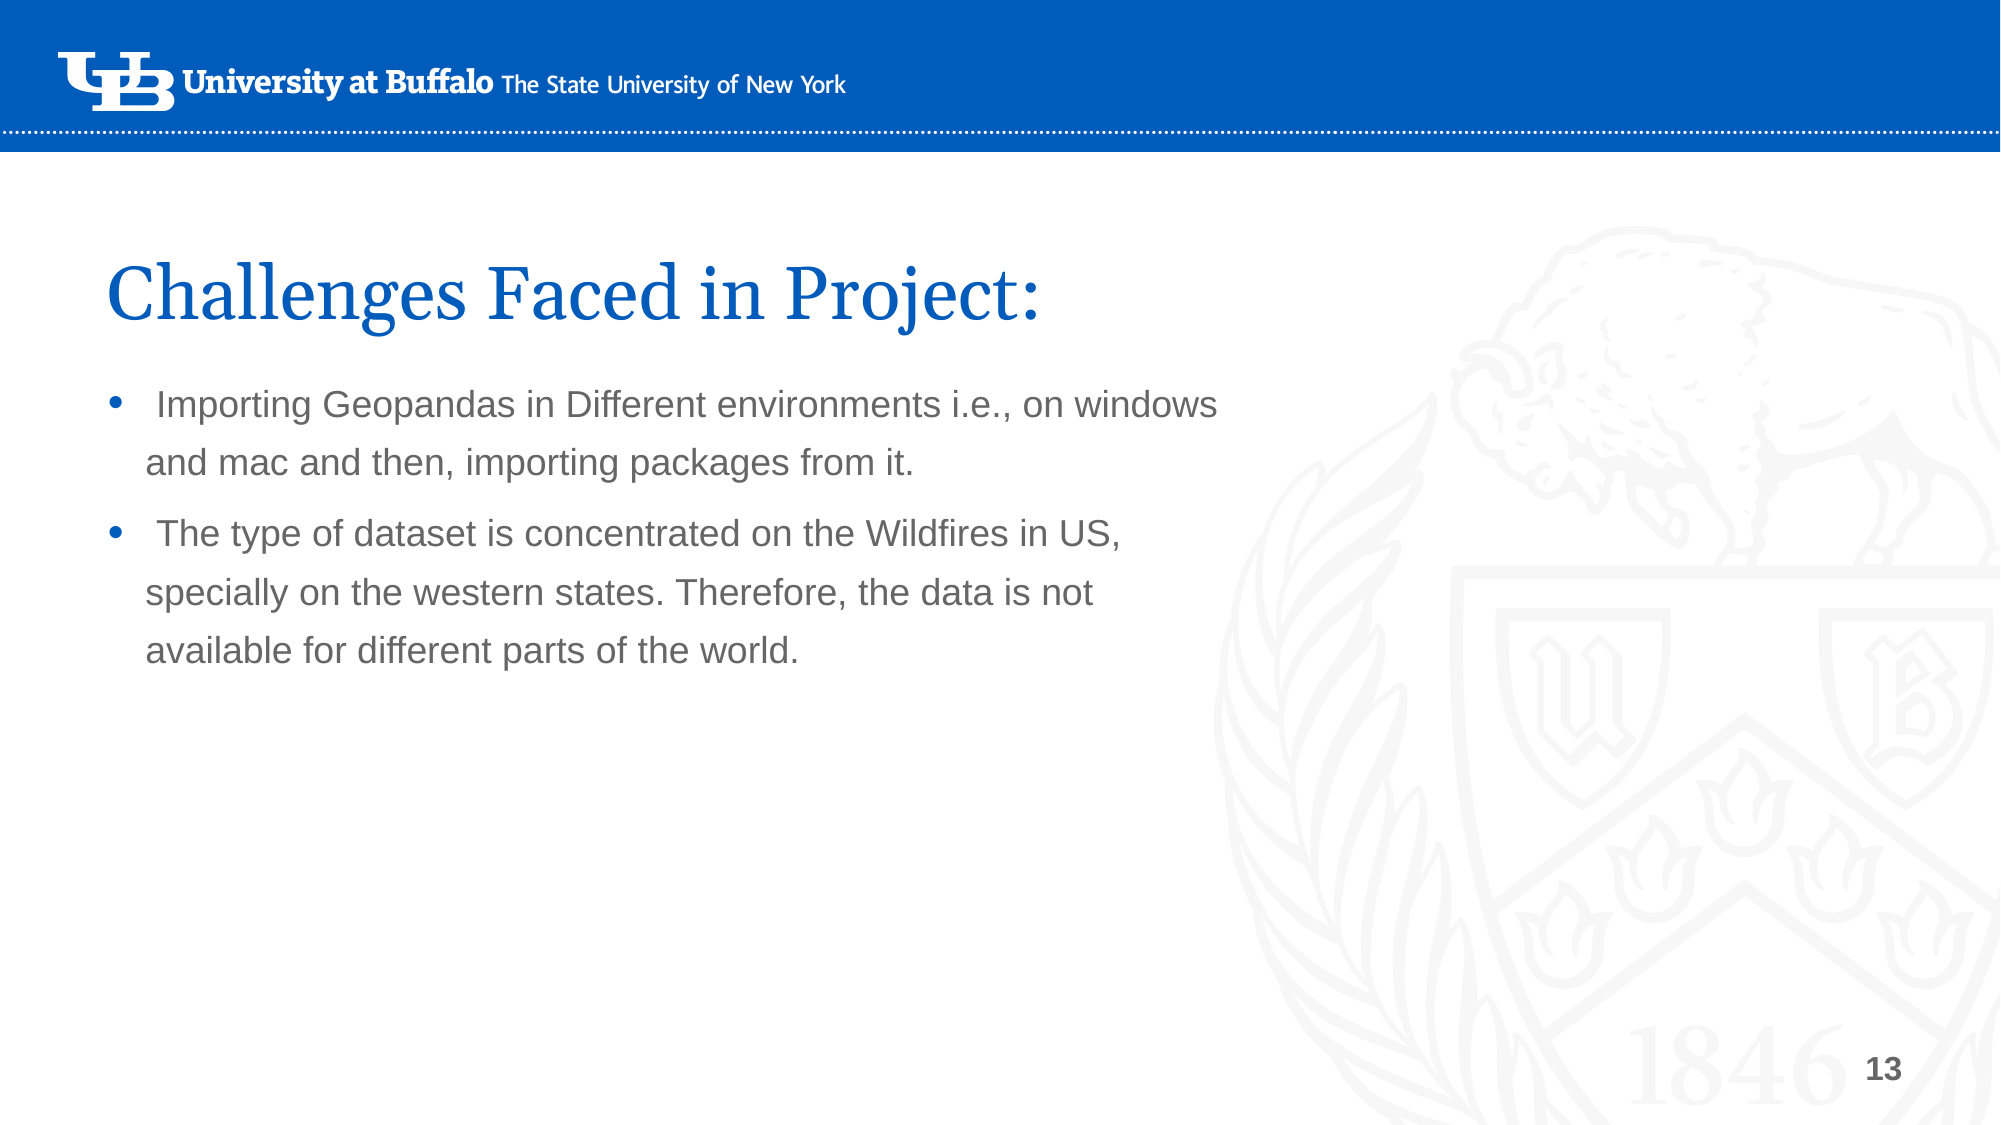

# Challenges Faced in Project:
 Importing Geopandas in Different environments i.e., on windows and mac and then, importing packages from it.
 The type of dataset is concentrated on the Wildfires in US, specially on the western states. Therefore, the data is not available for different parts of the world.
13